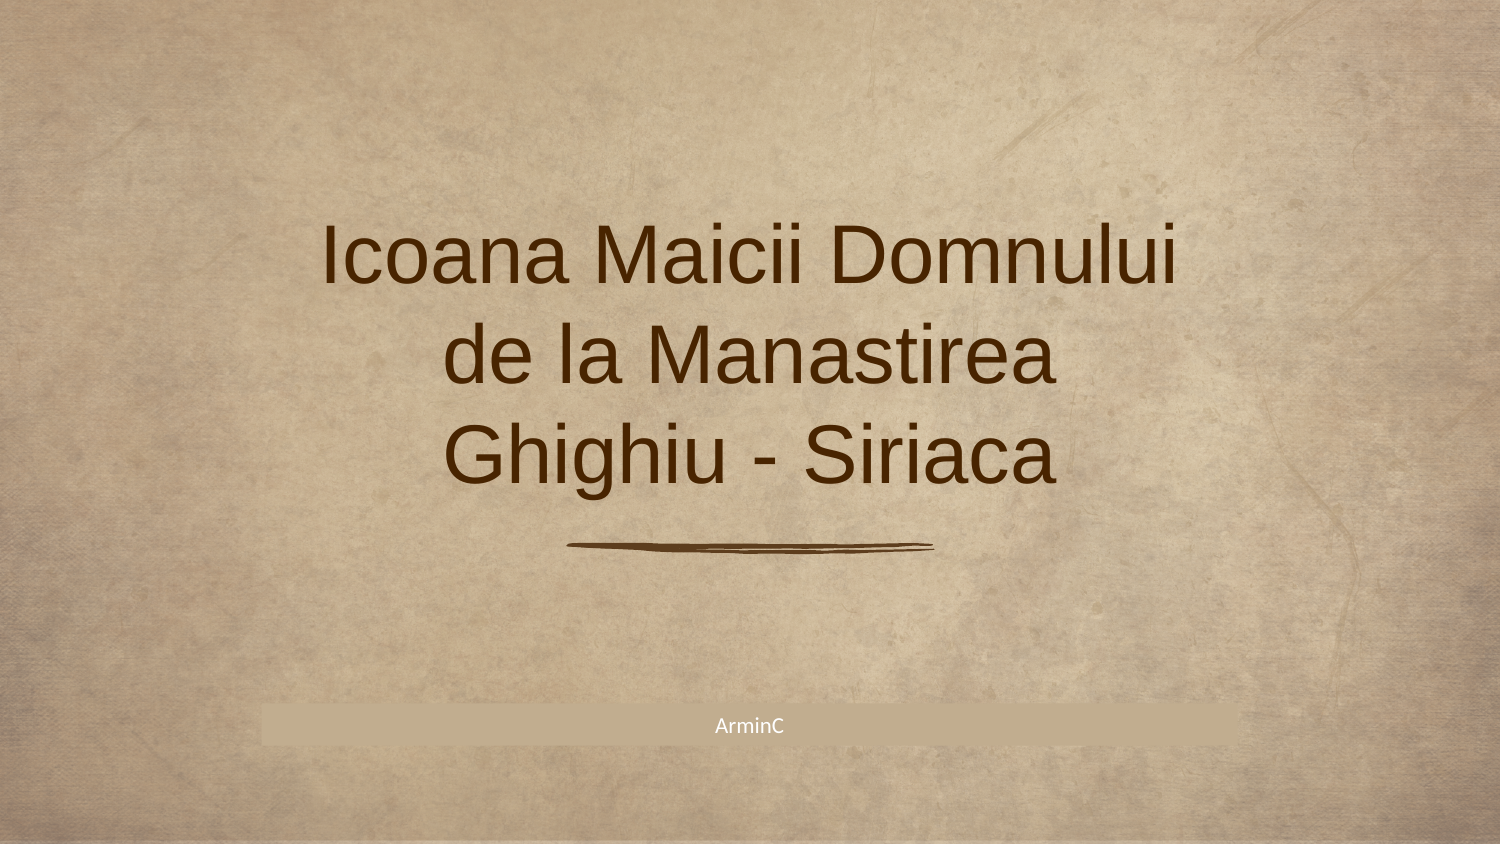

# Icoana Maicii Domnului de la Manastirea Ghighiu - Siriaca

ArminC